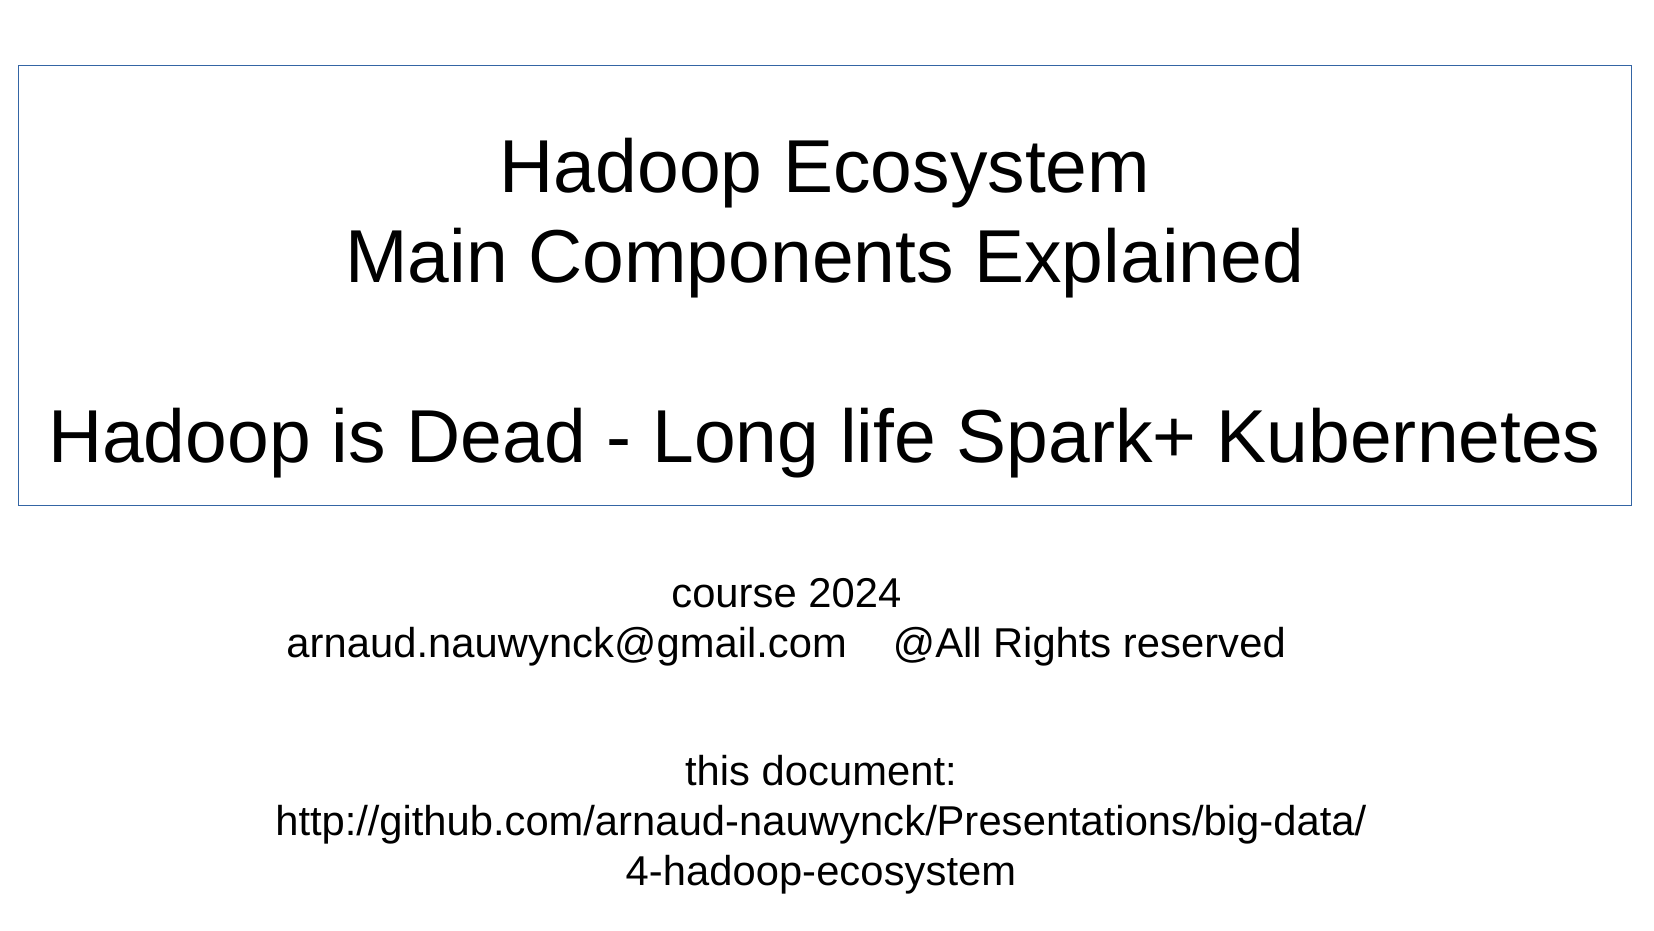

Hadoop Ecosystem
Main Components Explained

Hadoop is Dead - Long life Spark+ Kubernetes
course 2024
arnaud.nauwynck@gmail.com    @All Rights reserved
this document:
http://github.com/arnaud-nauwynck/Presentations/big-data/
4-hadoop-ecosystem